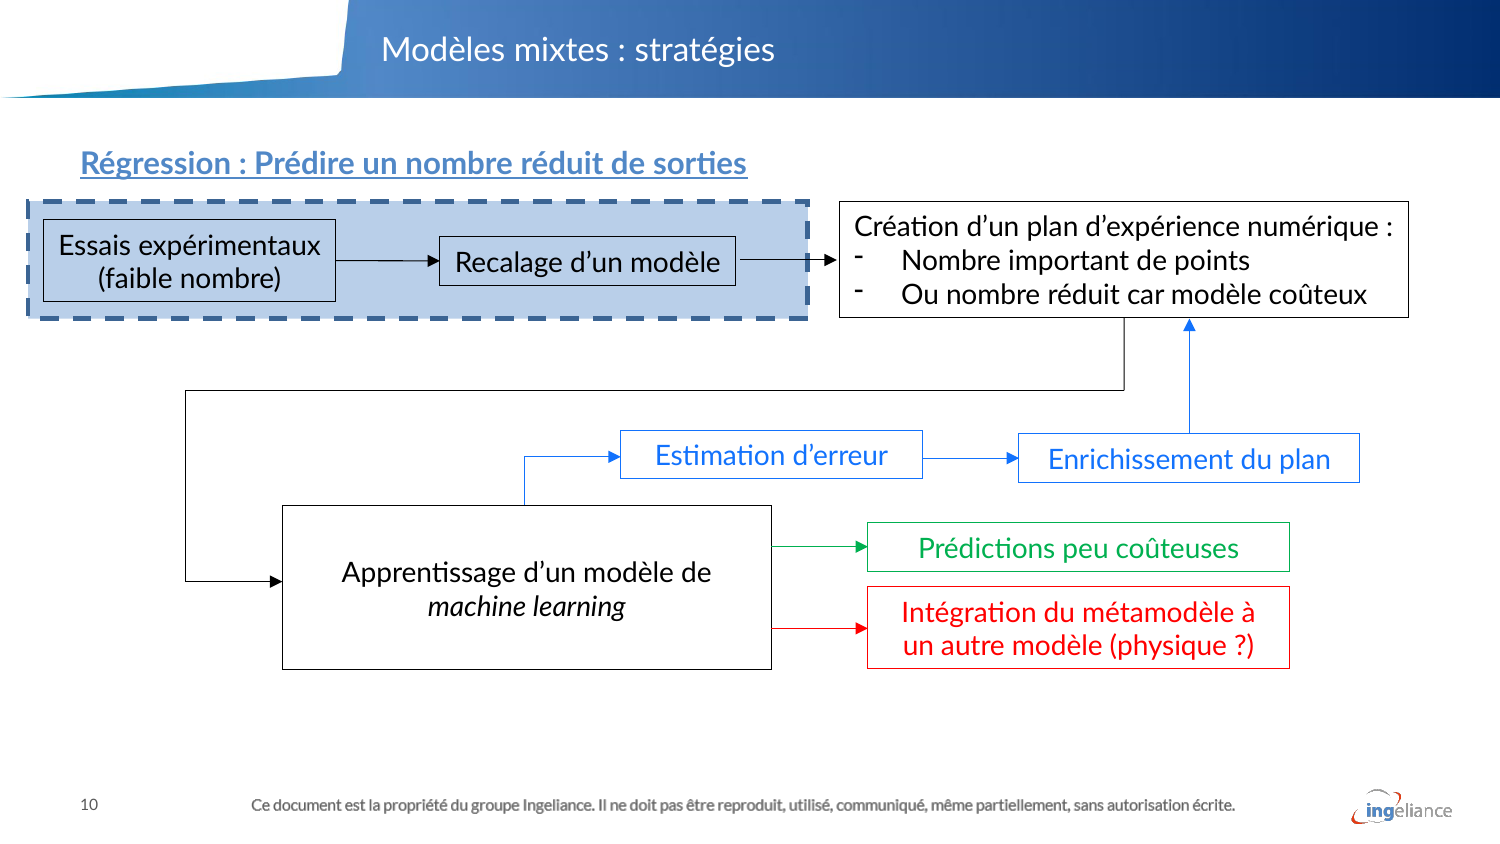

# Modèles mixtes : stratégies
Régression : Prédire un nombre réduit de sorties

Création d’un plan d’expérience numérique :
Nombre important de points
Ou nombre réduit car modèle coûteux
Essais expérimentaux
(faible nombre)
Recalage d’un modèle
Estimation d’erreur
Enrichissement du plan
Apprentissage d’un modèle de machine learning
Prédictions peu coûteuses
Intégration du métamodèle à un autre modèle (physique ?)
10